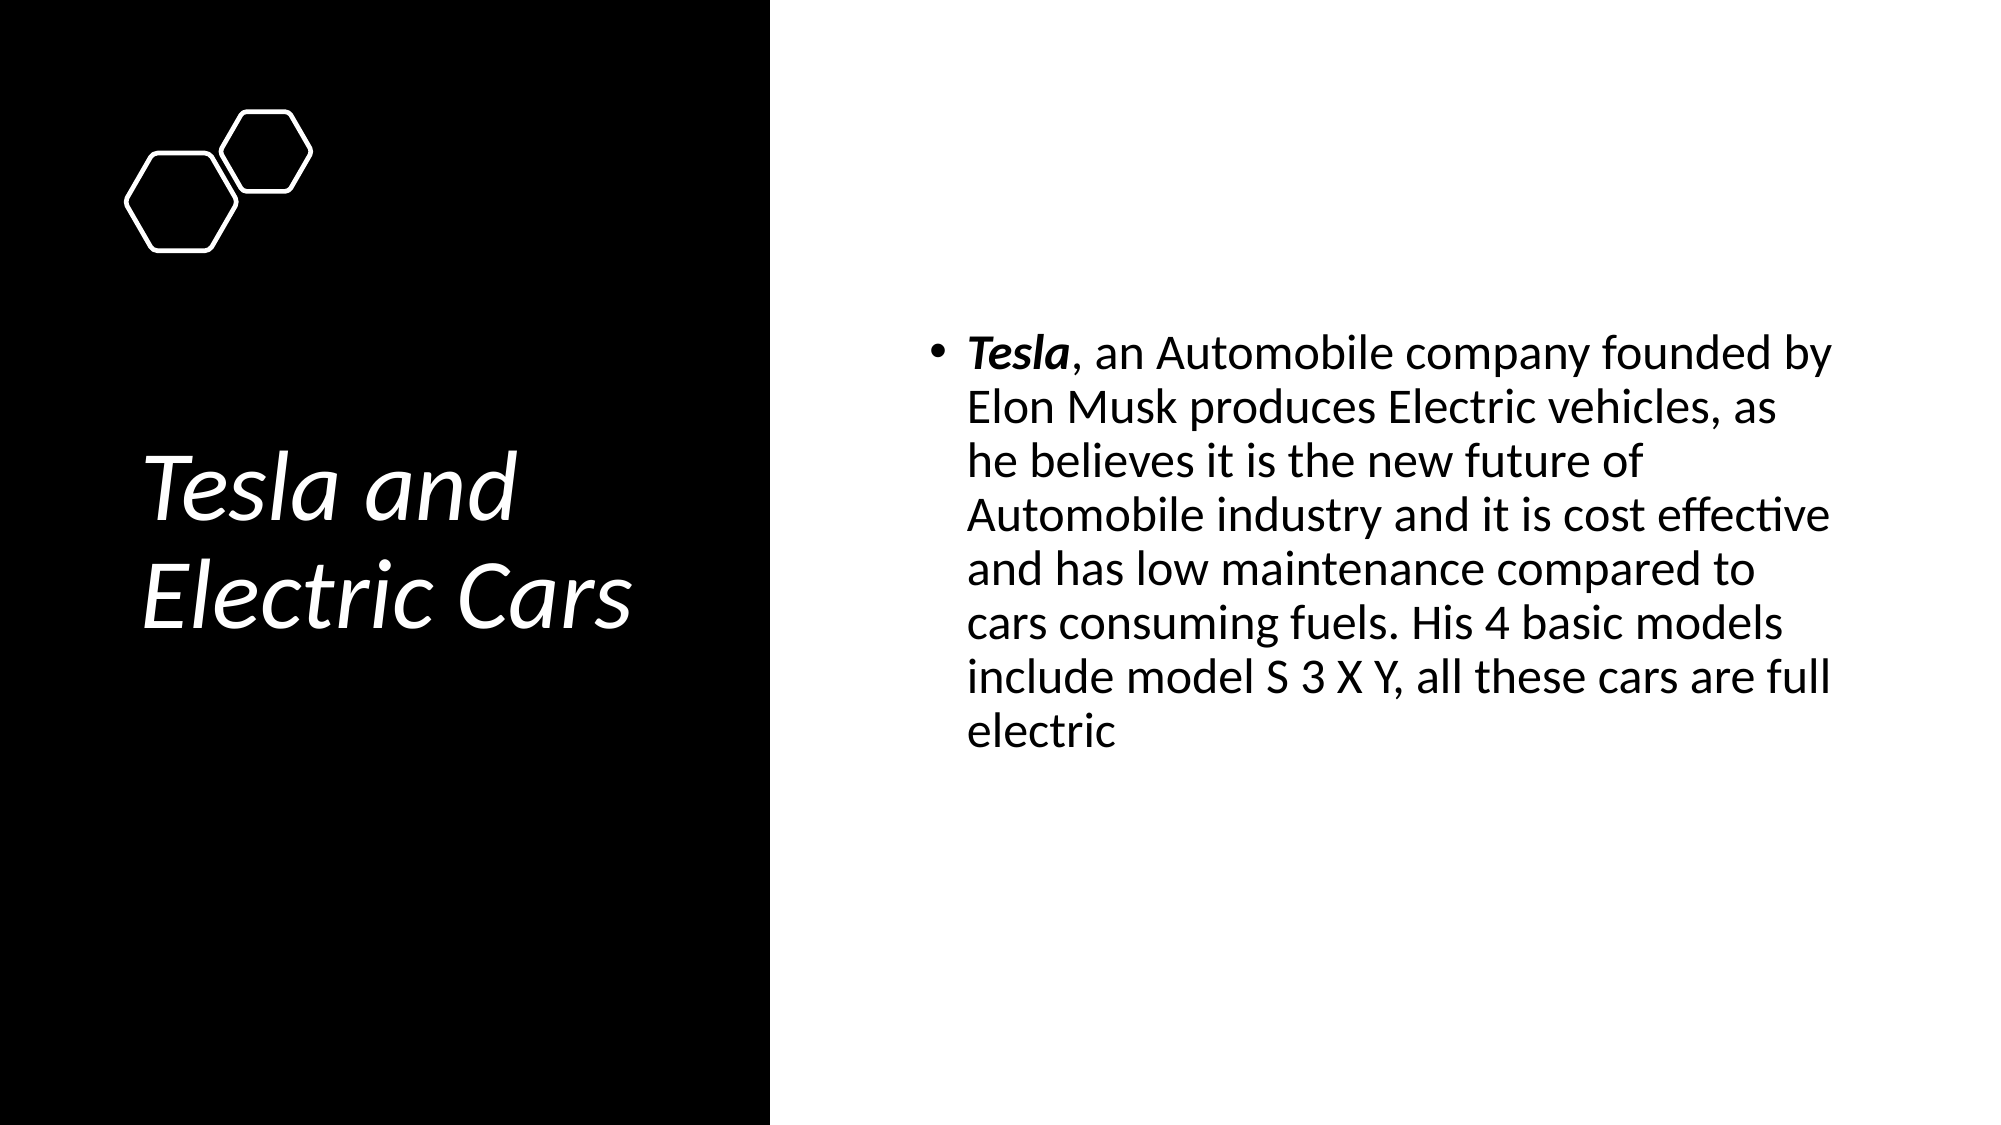

# Tesla and Electric Cars
Tesla, an Automobile company founded by Elon Musk produces Electric vehicles, as he believes it is the new future of Automobile industry and it is cost effective and has low maintenance compared to cars consuming fuels. His 4 basic models include model S 3 X Y, all these cars are full electric